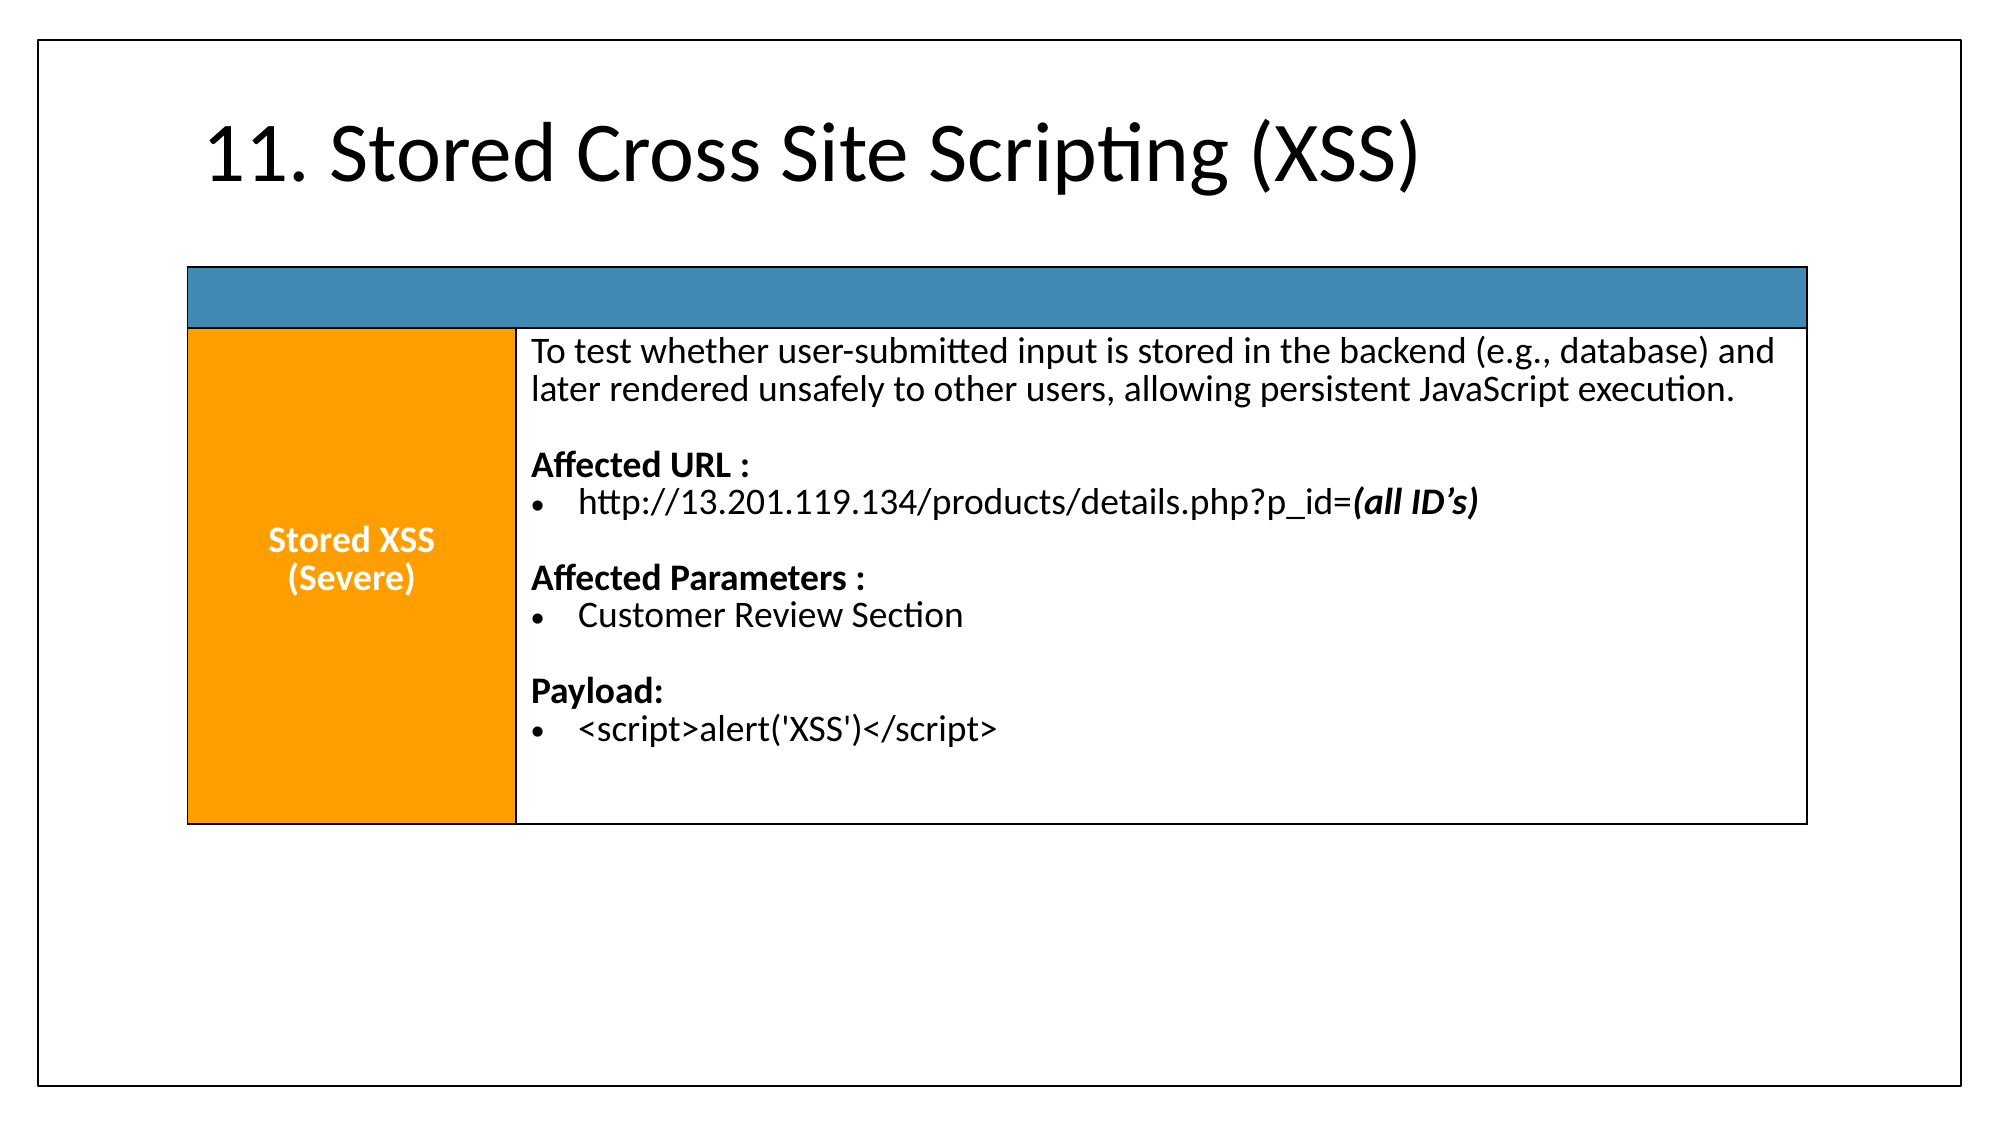

# 11. Stored Cross Site Scripting (XSS)
|  |
| --- |
| Stored XSS (Severe) | To test whether user-submitted input is stored in the backend (e.g., database) and later rendered unsafely to other users, allowing persistent JavaScript execution. Affected URL : http://13.201.119.134/products/details.php?p\_id=(all ID’s) Affected Parameters : Customer Review Section Payload: <script>alert('XSS')</script> |
| --- | --- |